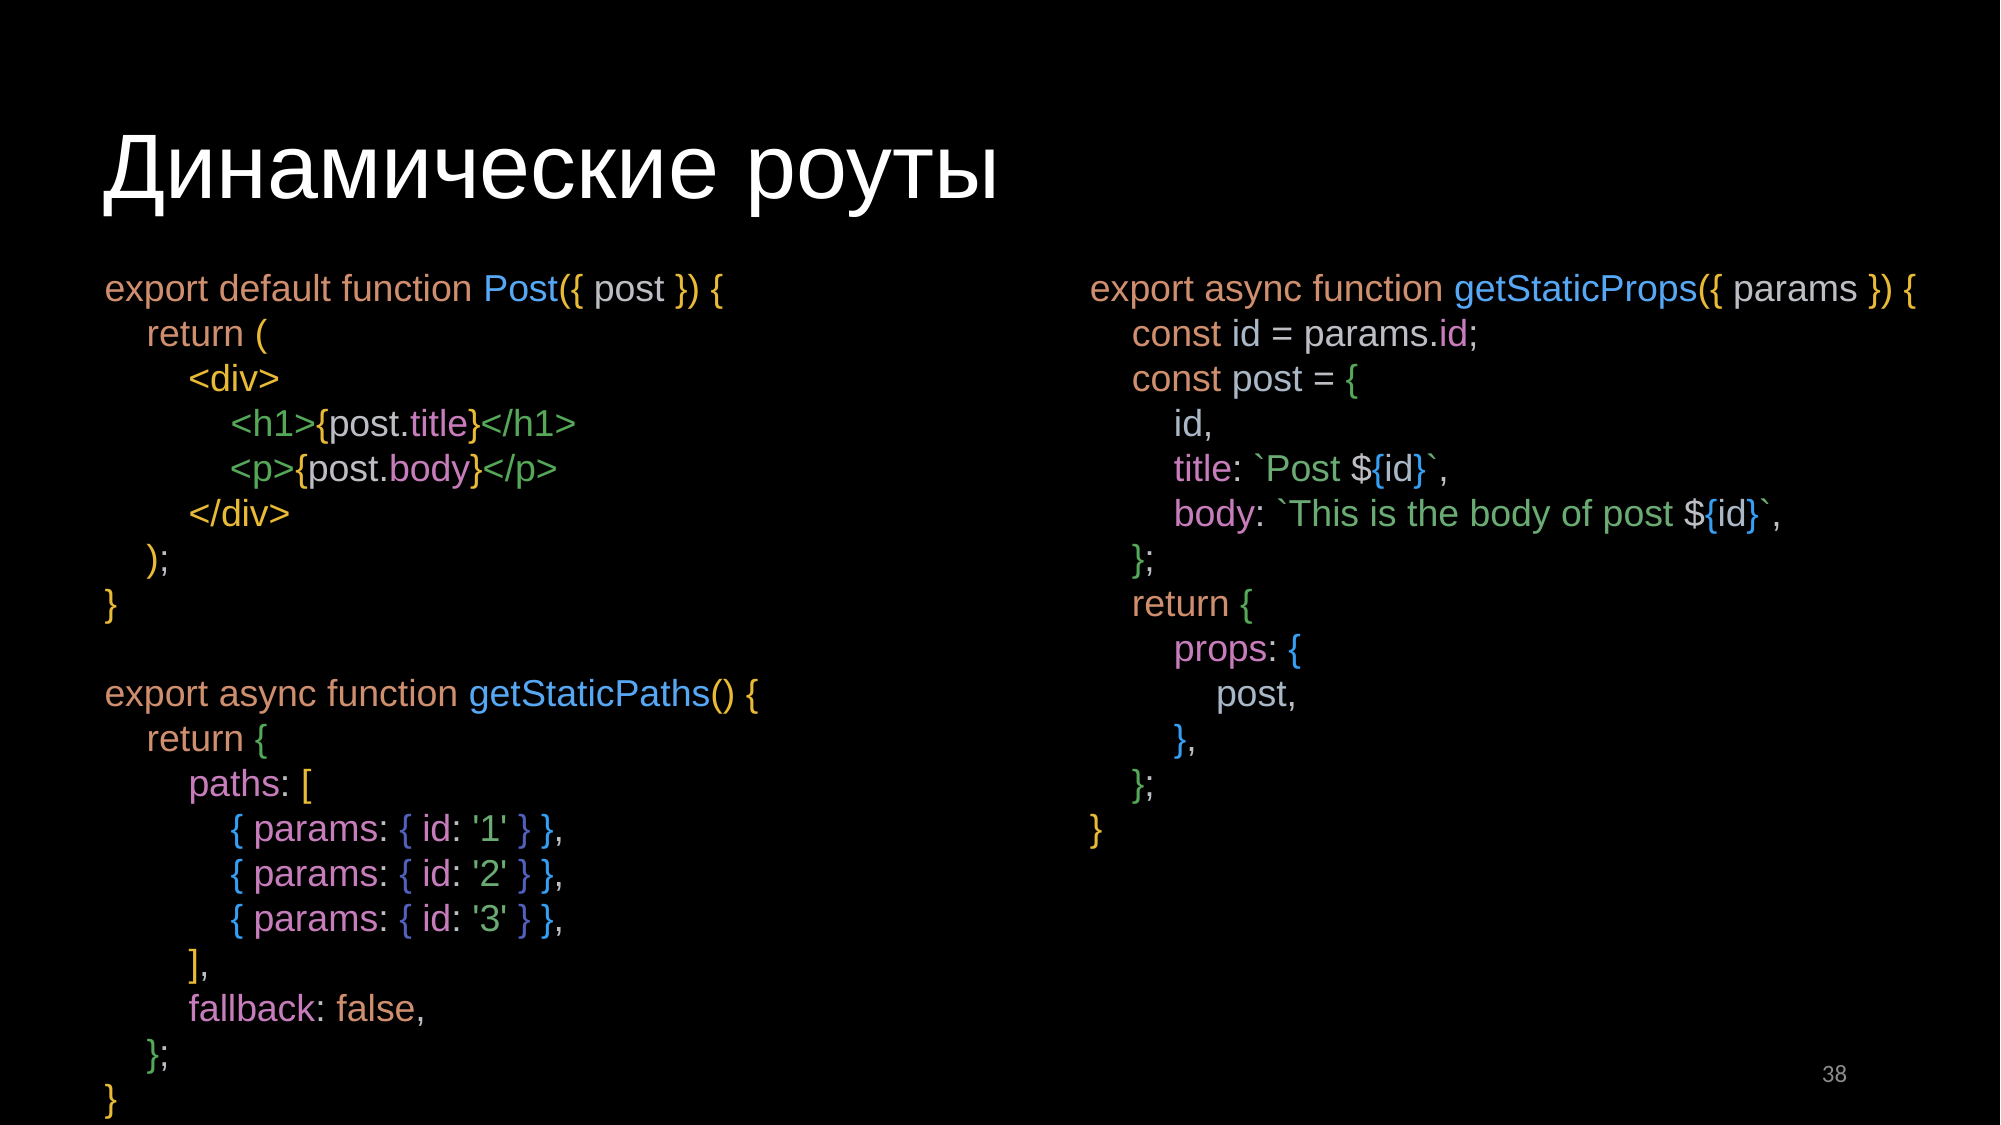

Динамические роуты
export default function Post({ post }) {
    return (
        <div>
            <h1>{post.title}</h1>
            <p>{post.body}</p>
        </div>
    );
}
export async function getStaticPaths() {
    return {
        paths: [
            { params: { id: '1' } },
            { params: { id: '2' } },
            { params: { id: '3' } },
        ],
        fallback: false,
    };
}
export async function getStaticProps({ params }) {
    const id = params.id;
    const post = {
        id,
        title: `Post ${id}`,
        body: `This is the body of post ${id}`,
    };
    return {
        props: {
            post,
        },
    };
}
38